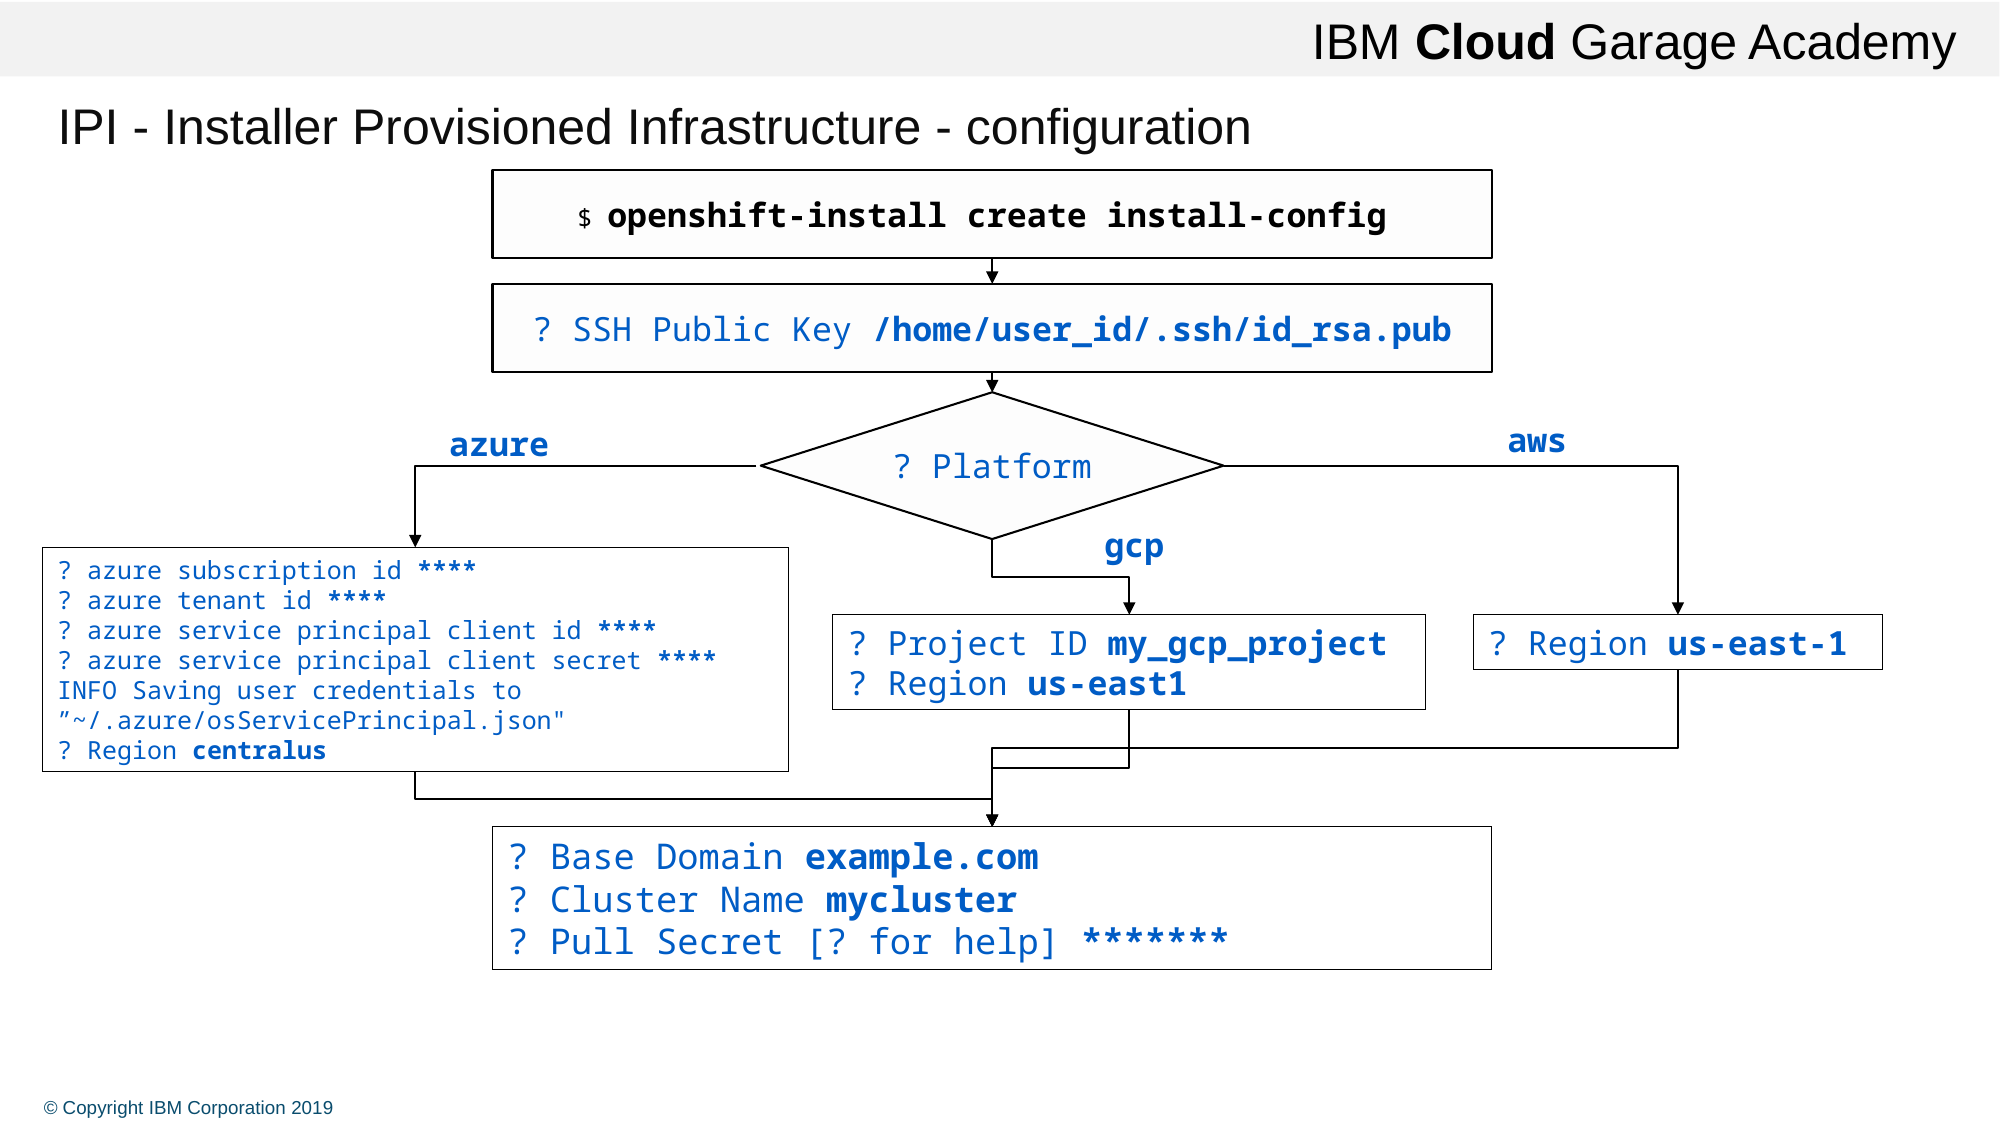

# IPI - Installer Provisioned Infrastructure - configuration
$ openshift-install create install-config
? SSH Public Key /home/user_id/.ssh/id_rsa.pub
? Platform
aws
azure
gcp
? azure subscription id ****
? azure tenant id ****
? azure service principal client id ****
? azure service principal client secret ****
INFO Saving user credentials to ”~/.azure/osServicePrincipal.json"
? Region centralus
? Project ID my_gcp_project
? Region us-east1
? Region us-east-1
? Base Domain example.com
? Cluster Name mycluster
? Pull Secret [? for help] *******
© Copyright IBM Corporation 2019